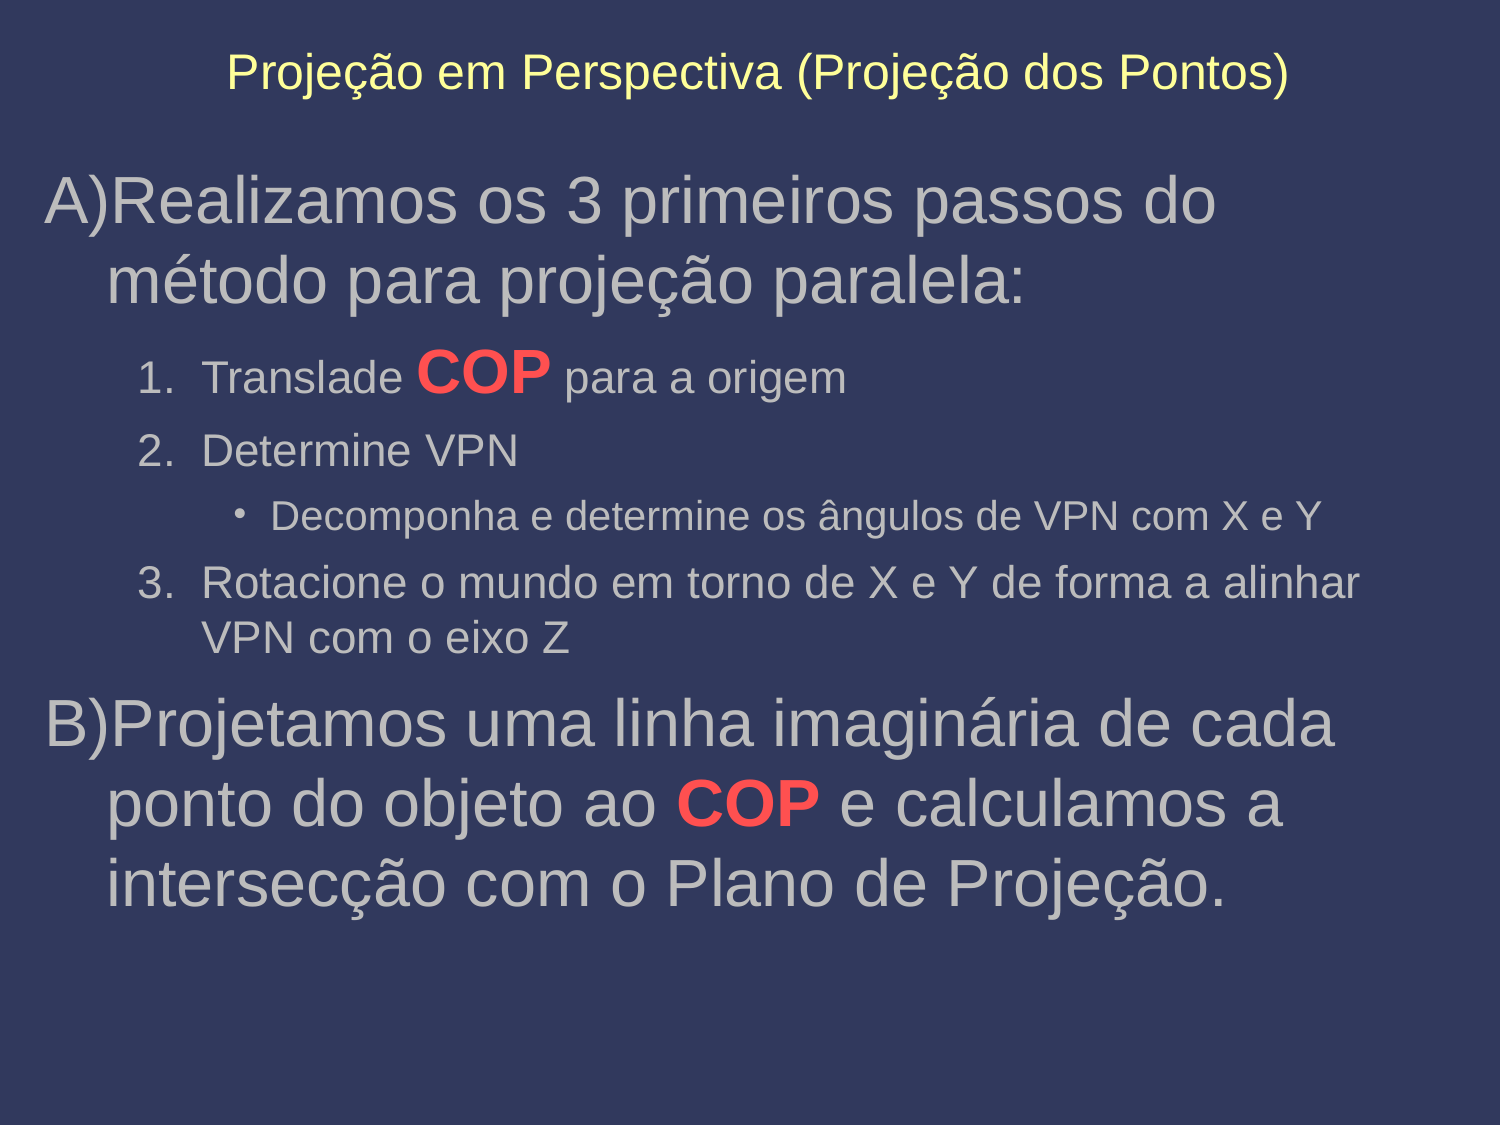

# Projeção em Perspectiva (Projeção dos Pontos)
A)Realizamos os 3 primeiros passos do método para projeção paralela:
1.	Translade COP para a origem
2.	Determine VPN
Decomponha e determine os ângulos de VPN com X e Y
3.	Rotacione o mundo em torno de X e Y de forma a alinhar VPN com o eixo Z
B)Projetamos uma linha imaginária de cada ponto do objeto ao COP e calculamos a intersecção com o Plano de Projeção.